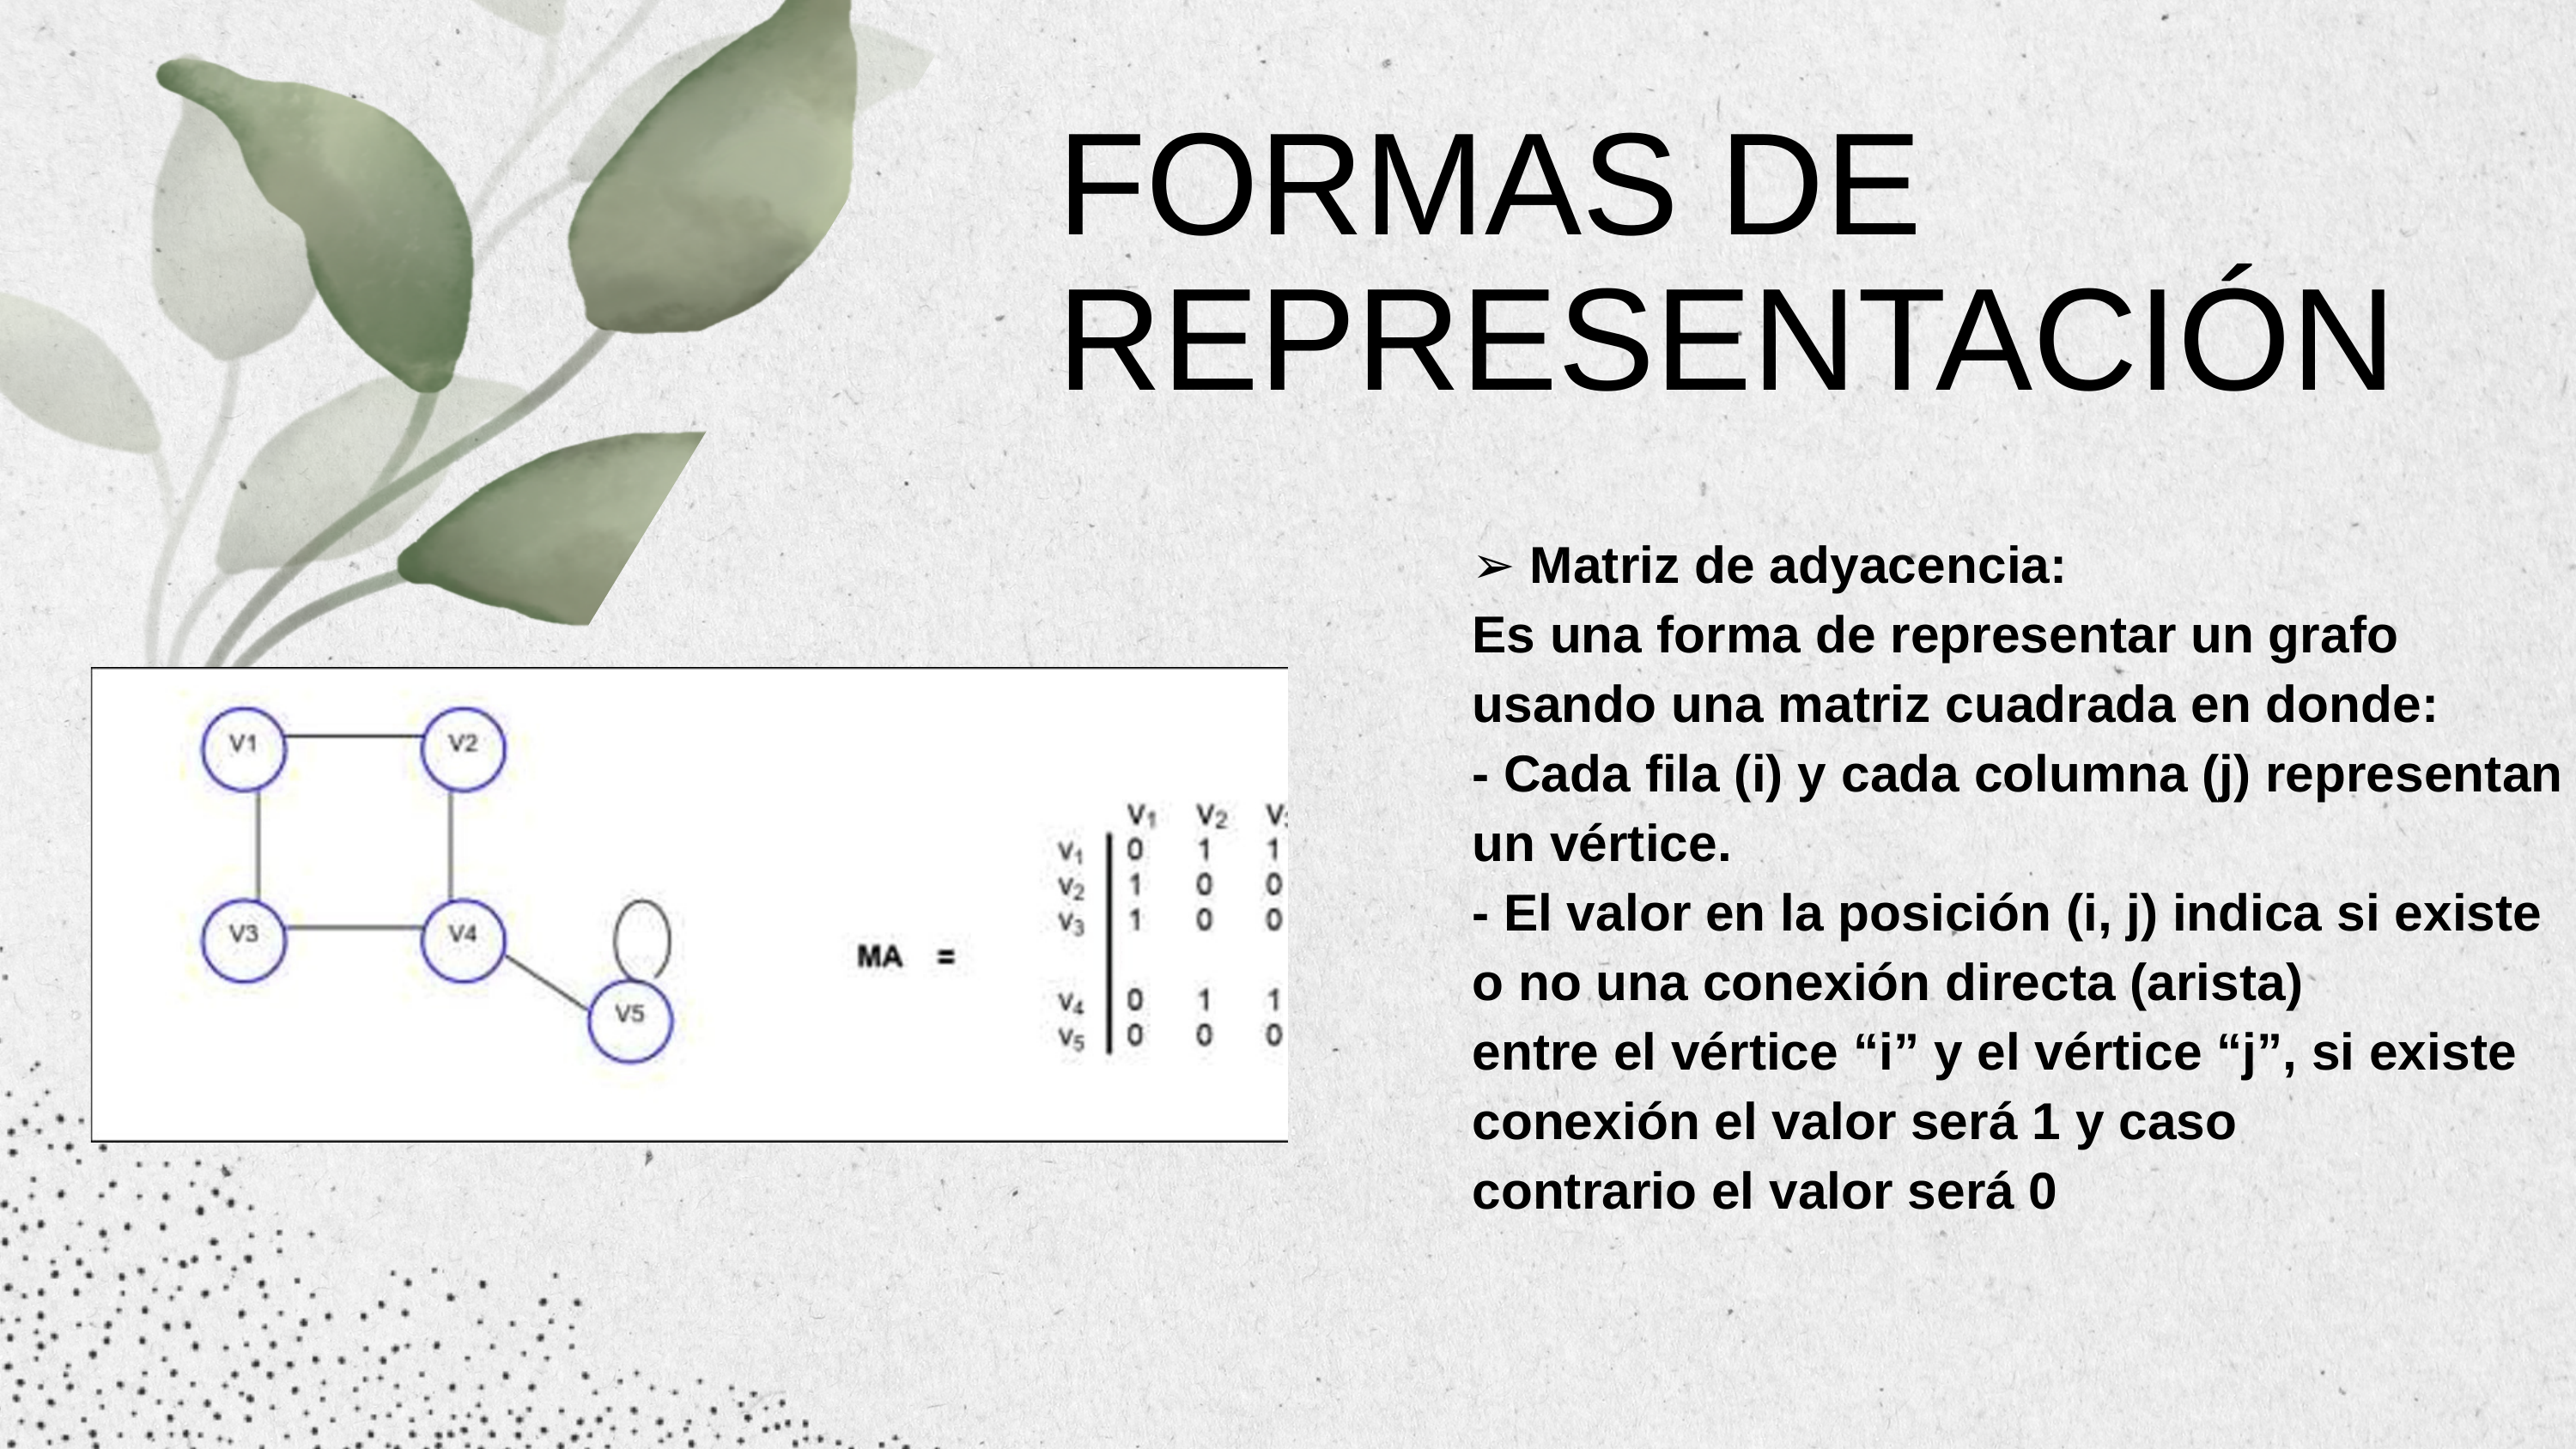

FORMAS DE REPRESENTACIÓN
➢ Matriz de adyacencia:
Es una forma de representar un grafo usando una matriz cuadrada en donde:
- Cada fila (i) y cada columna (j) representan un vértice.
- El valor en la posición (i, j) indica si existe o no una conexión directa (arista)
entre el vértice “i” y el vértice “j”, si existe conexión el valor será 1 y caso
contrario el valor será 0